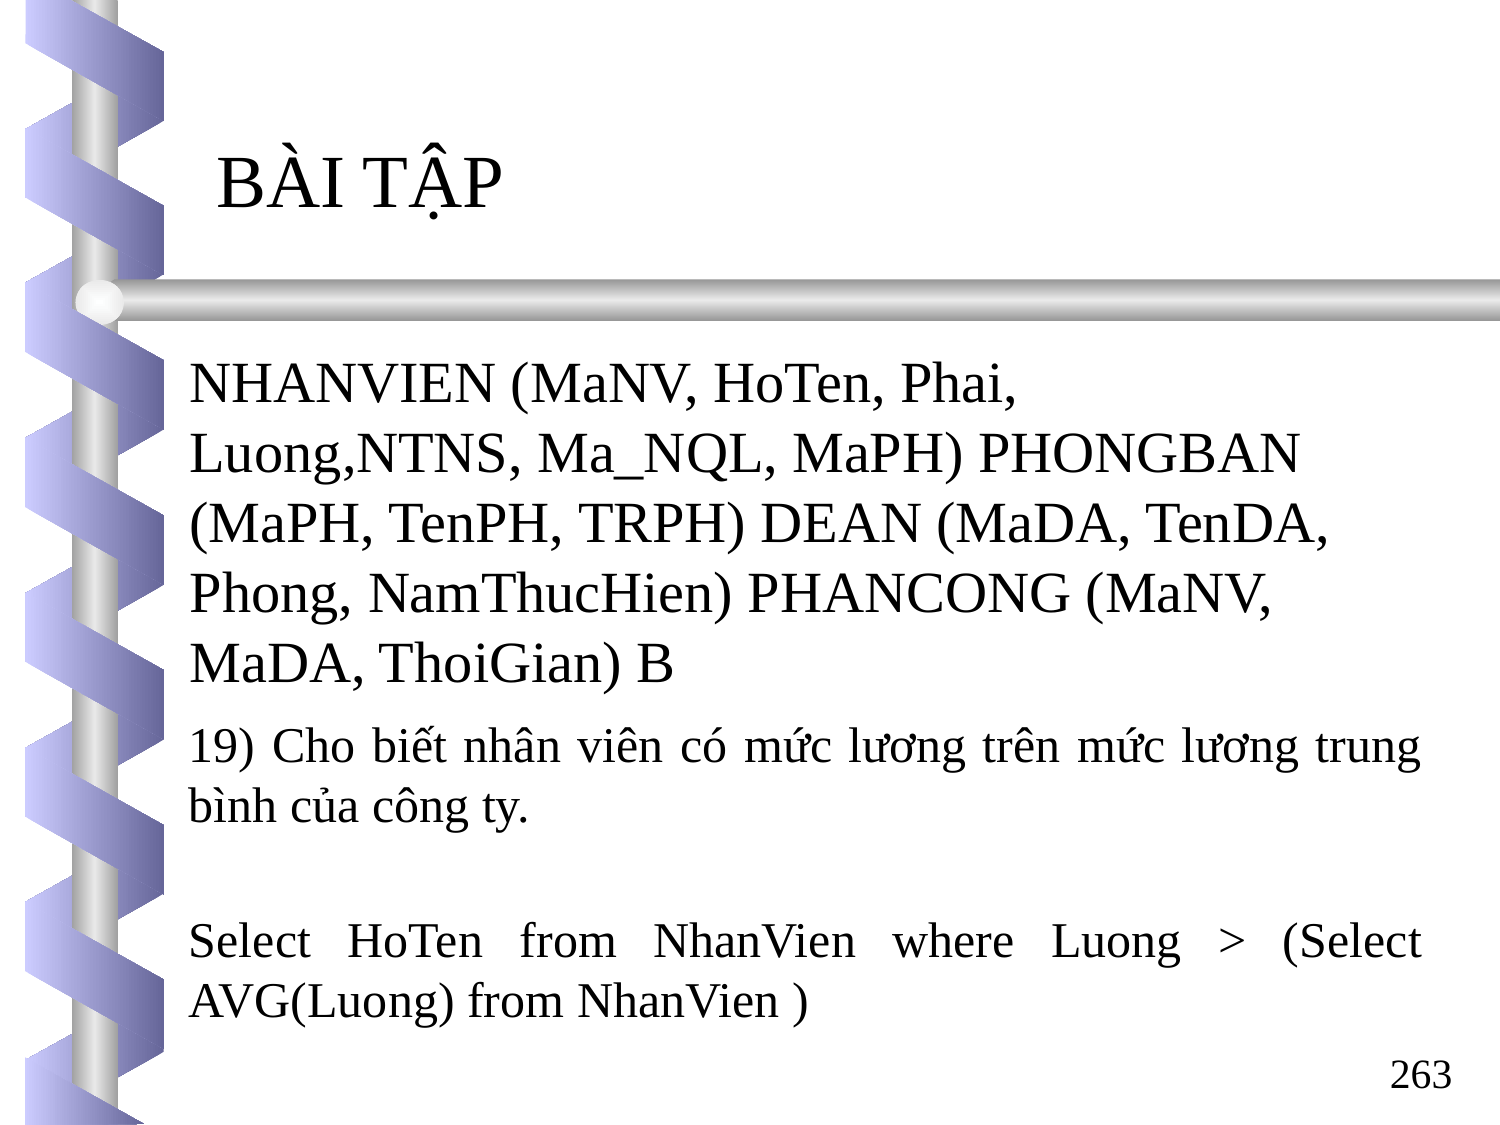

BÀI TẬP
NHANVIEN (MaNV, HoTen, Phai, Luong,NTNS, Ma_NQL, MaPH) PHONGBAN (MaPH, TenPH, TRPH) DEAN (MaDA, TenDA, Phong, NamThucHien) PHANCONG (MaNV, MaDA, ThoiGian) B
19) Cho biết nhân viên có mức lương trên mức lương trung bình của công ty.
Select HoTen from NhanVien where Luong > (Select AVG(Luong) from NhanVien )